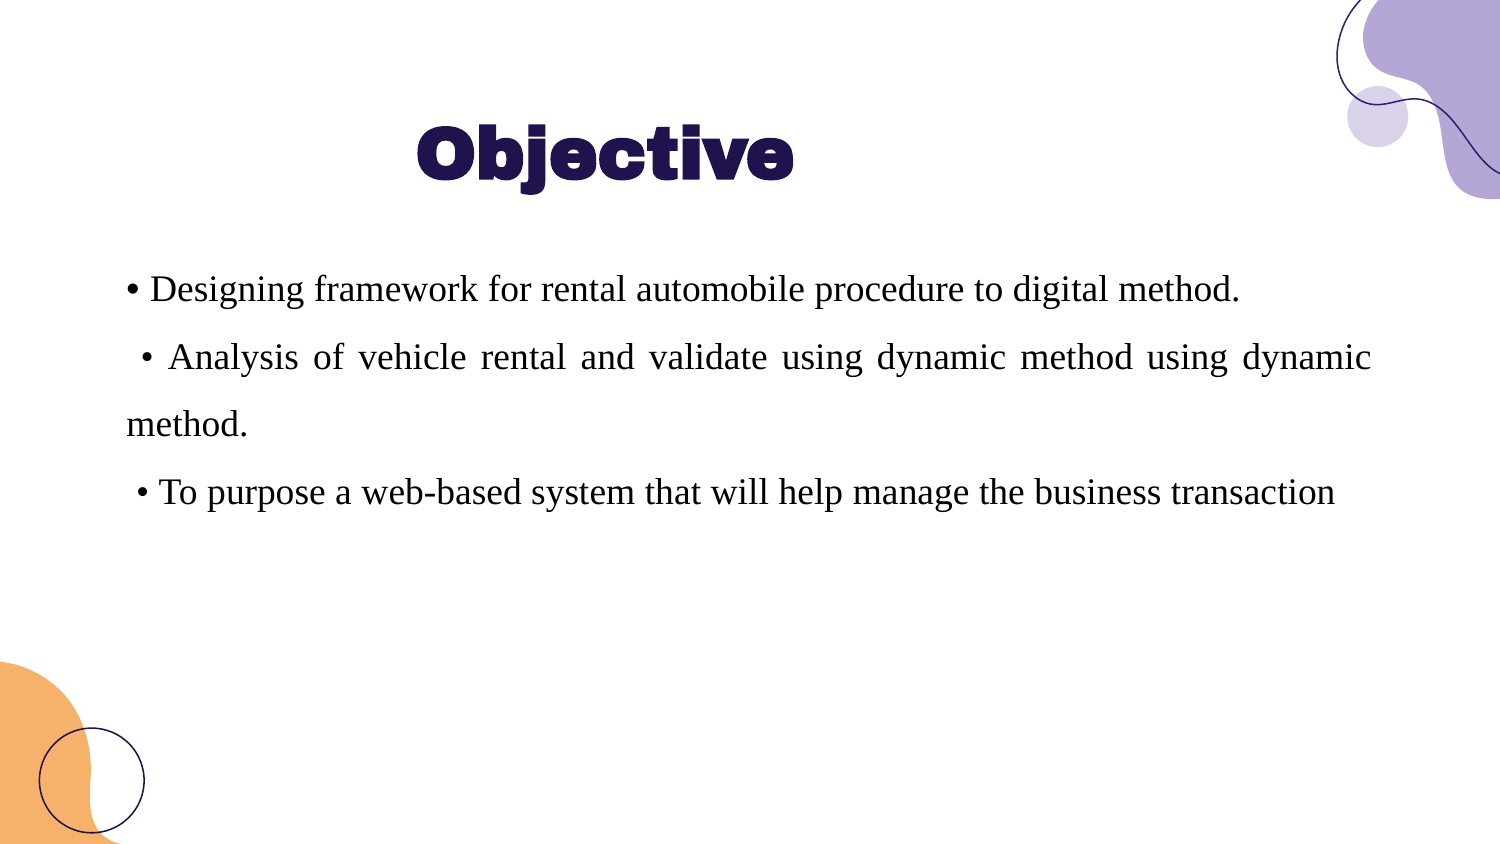

# Objective
• Designing framework for rental automobile procedure to digital method.
 • Analysis of vehicle rental and validate using dynamic method using dynamic method.
 • To purpose a web-based system that will help manage the business transaction